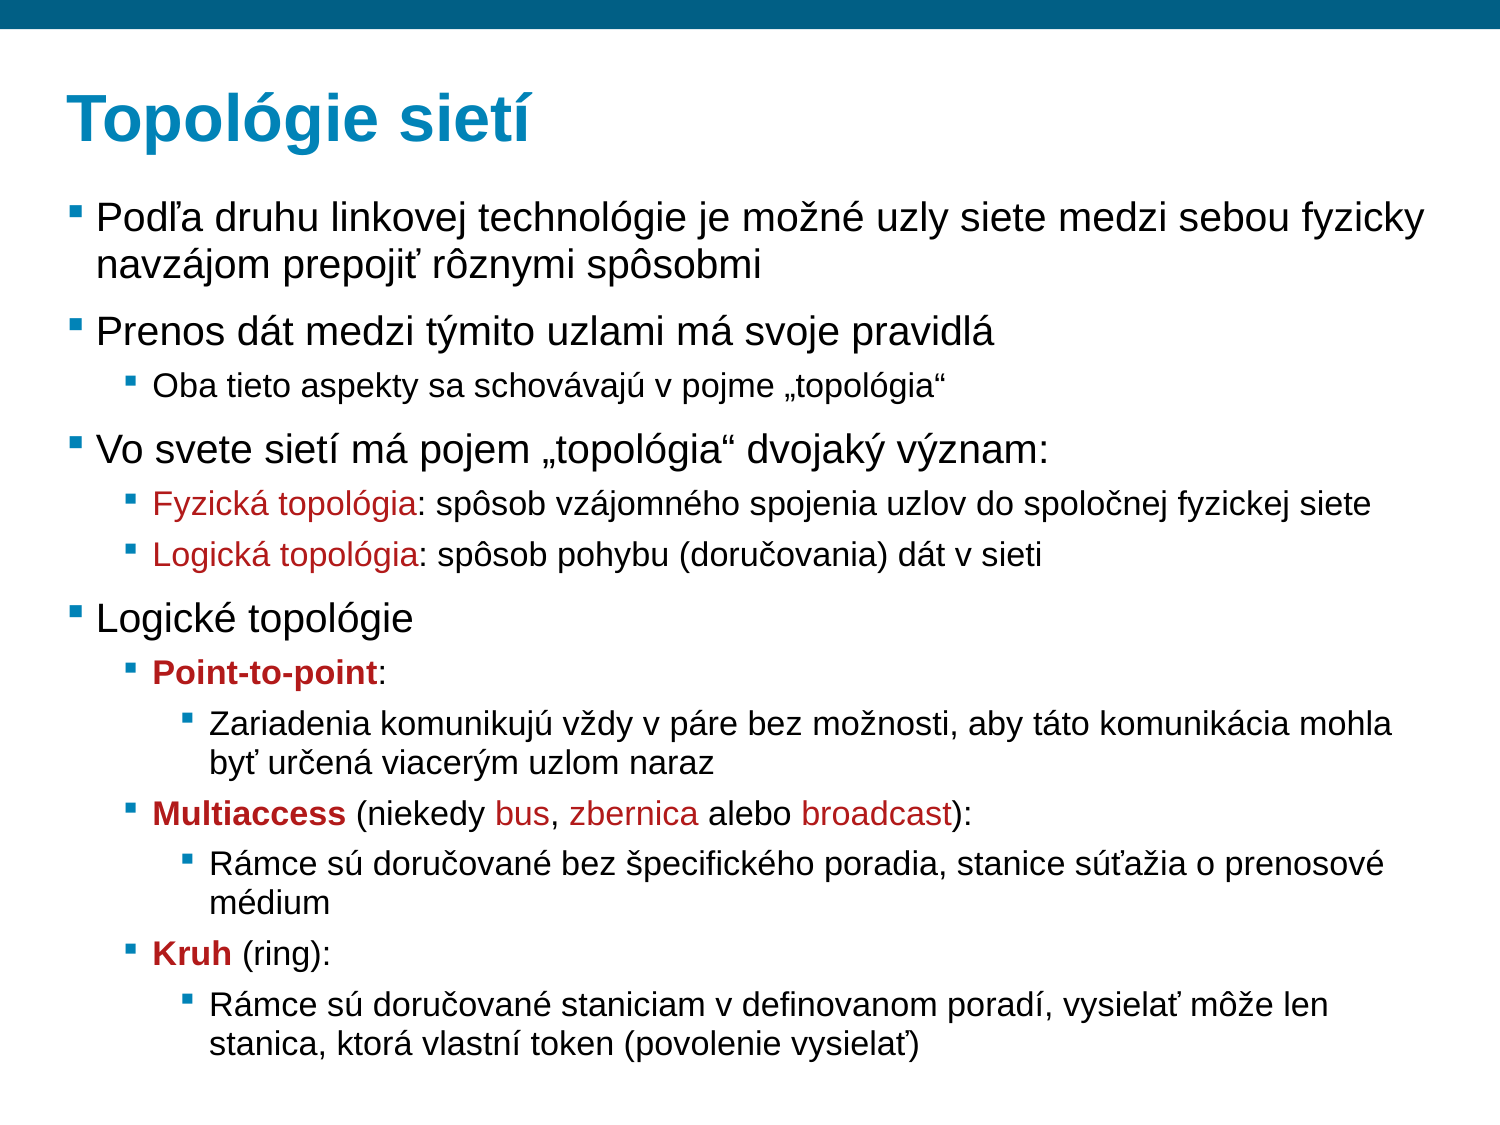

# Topológie sietí
Podľa druhu linkovej technológie je možné uzly siete medzi sebou fyzicky navzájom prepojiť rôznymi spôsobmi
Prenos dát medzi týmito uzlami má svoje pravidlá
Oba tieto aspekty sa schovávajú v pojme „topológia“
Vo svete sietí má pojem „topológia“ dvojaký význam:
Fyzická topológia: spôsob vzájomného spojenia uzlov do spoločnej fyzickej siete
Logická topológia: spôsob pohybu (doručovania) dát v sieti
Logické topológie
Point-to-point:
Zariadenia komunikujú vždy v páre bez možnosti, aby táto komunikácia mohla byť určená viacerým uzlom naraz
Multiaccess (niekedy bus, zbernica alebo broadcast):
Rámce sú doručované bez špecifického poradia, stanice súťažia o prenosové médium
Kruh (ring):
Rámce sú doručované staniciam v definovanom poradí, vysielať môže len stanica, ktorá vlastní token (povolenie vysielať)